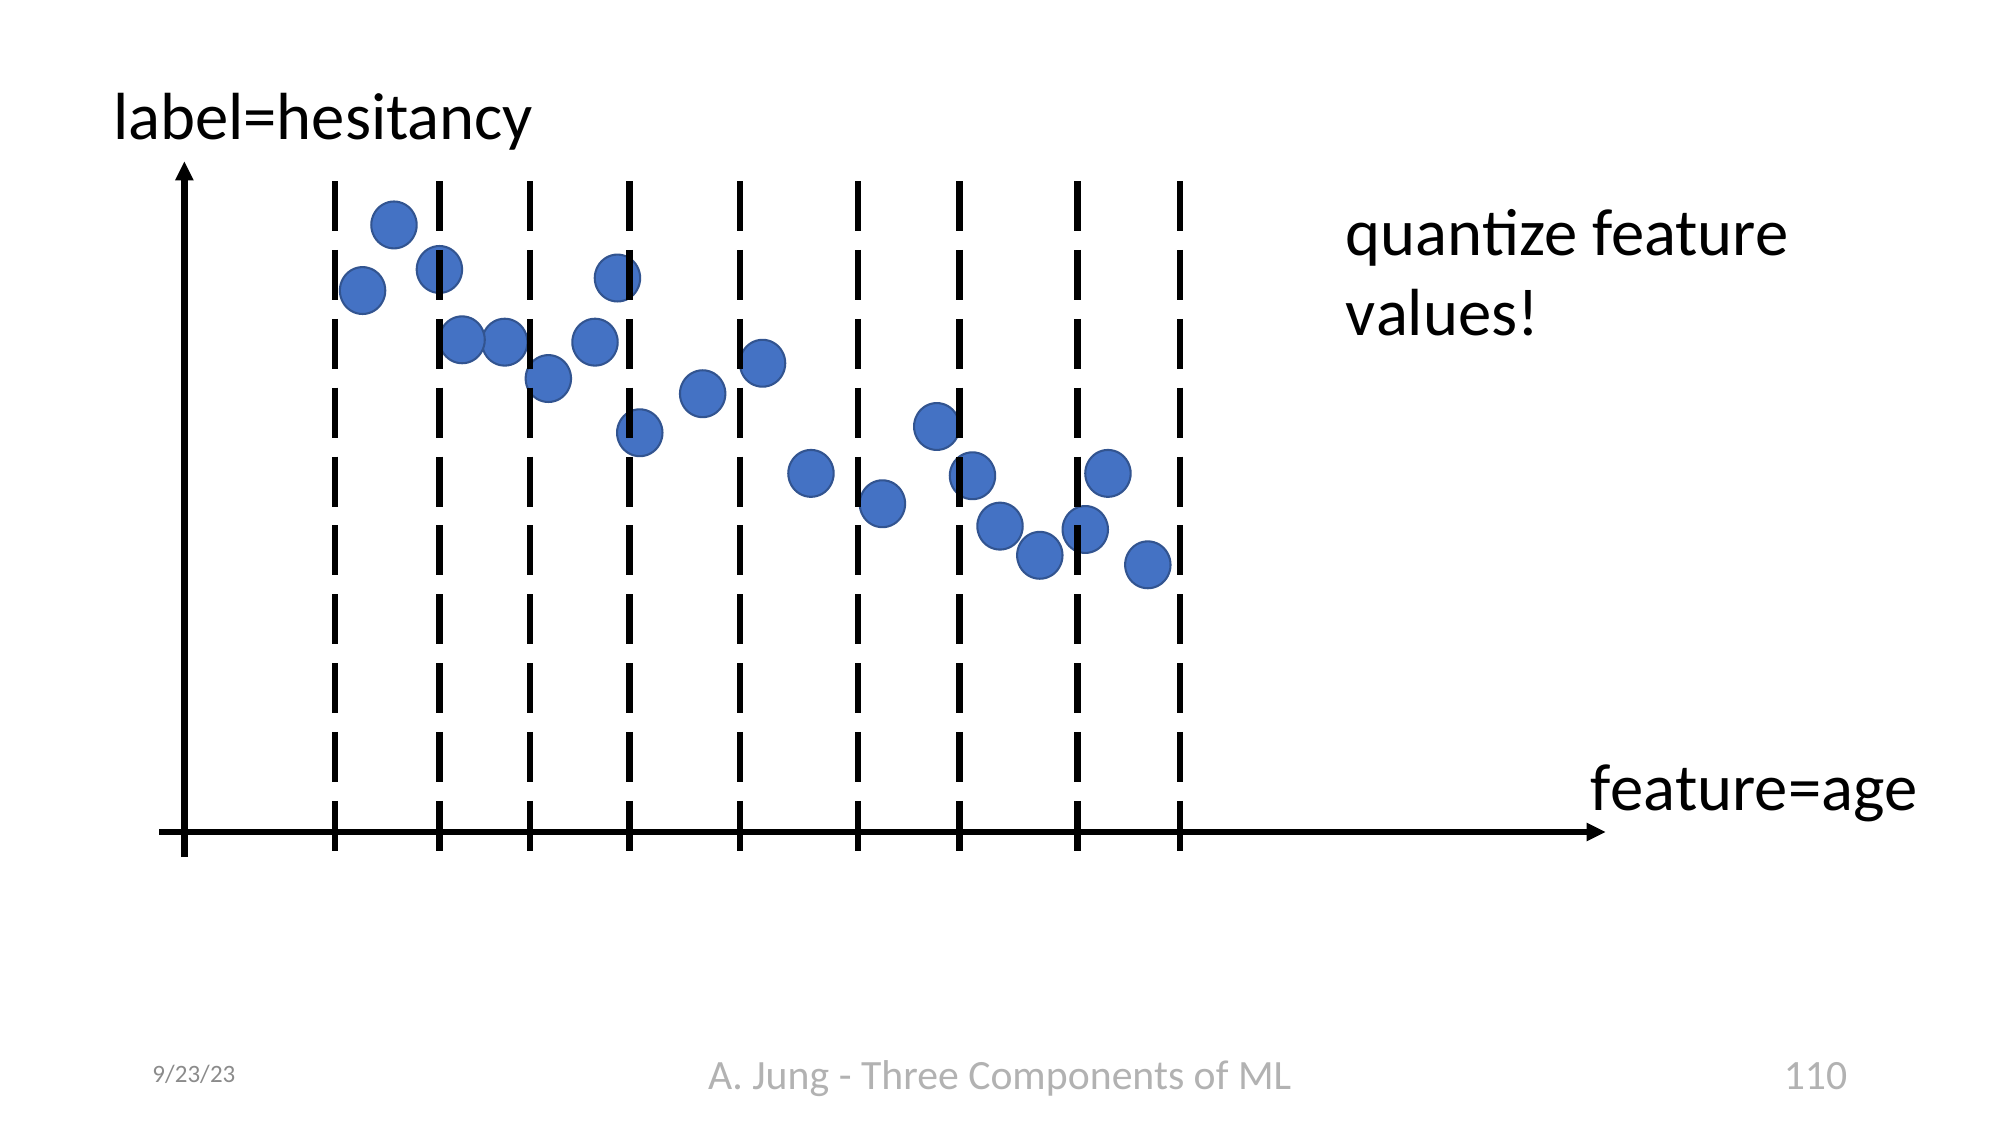

label=hesitancy
quantize feature
values!

feature=age
9/23/23
A. Jung - Three Components of ML
110